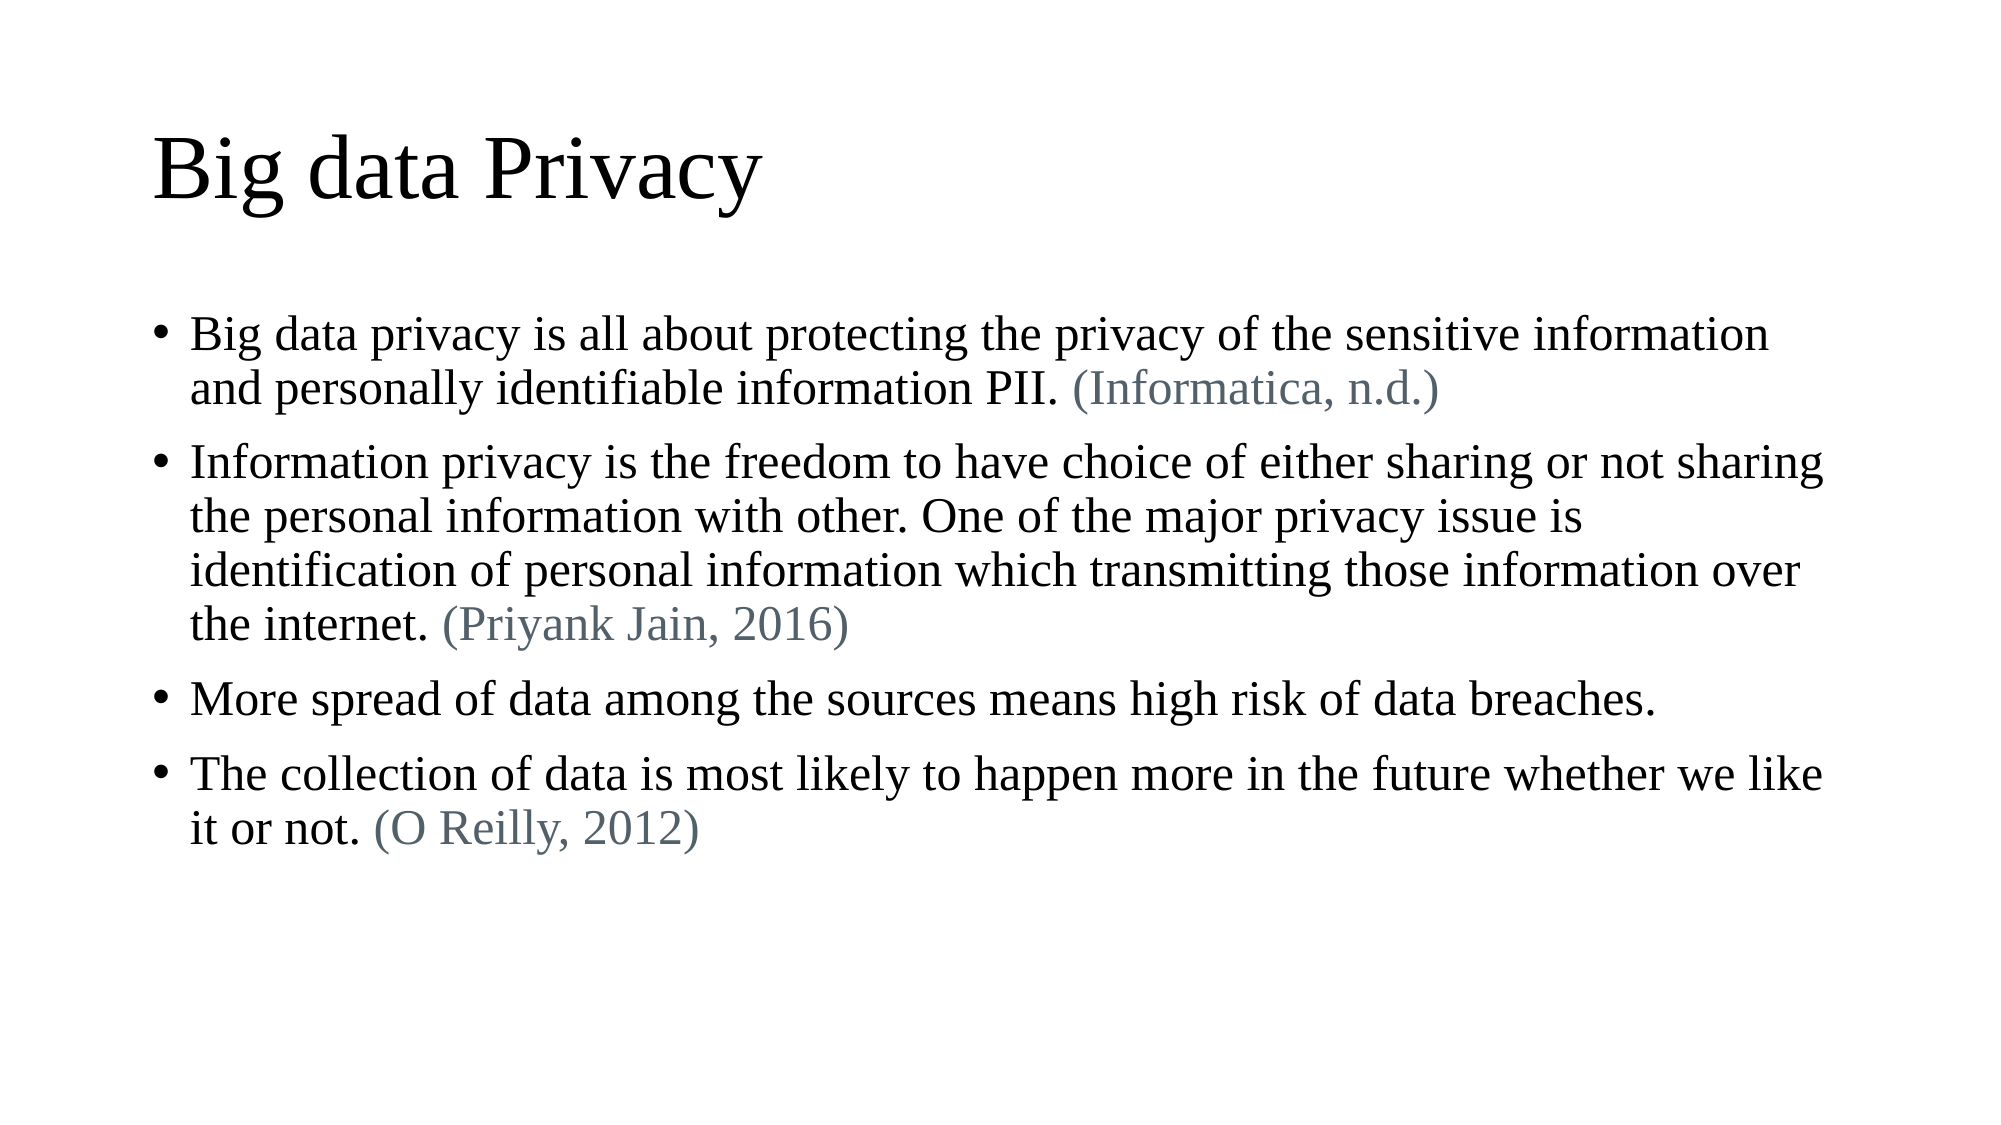

# Big data Privacy
Big data privacy is all about protecting the privacy of the sensitive information and personally identifiable information PII. (Informatica, n.d.)
Information privacy is the freedom to have choice of either sharing or not sharing the personal information with other. One of the major privacy issue is identification of personal information which transmitting those information over the internet. (Priyank Jain, 2016)
More spread of data among the sources means high risk of data breaches.
The collection of data is most likely to happen more in the future whether we like it or not. (O Reilly, 2012)